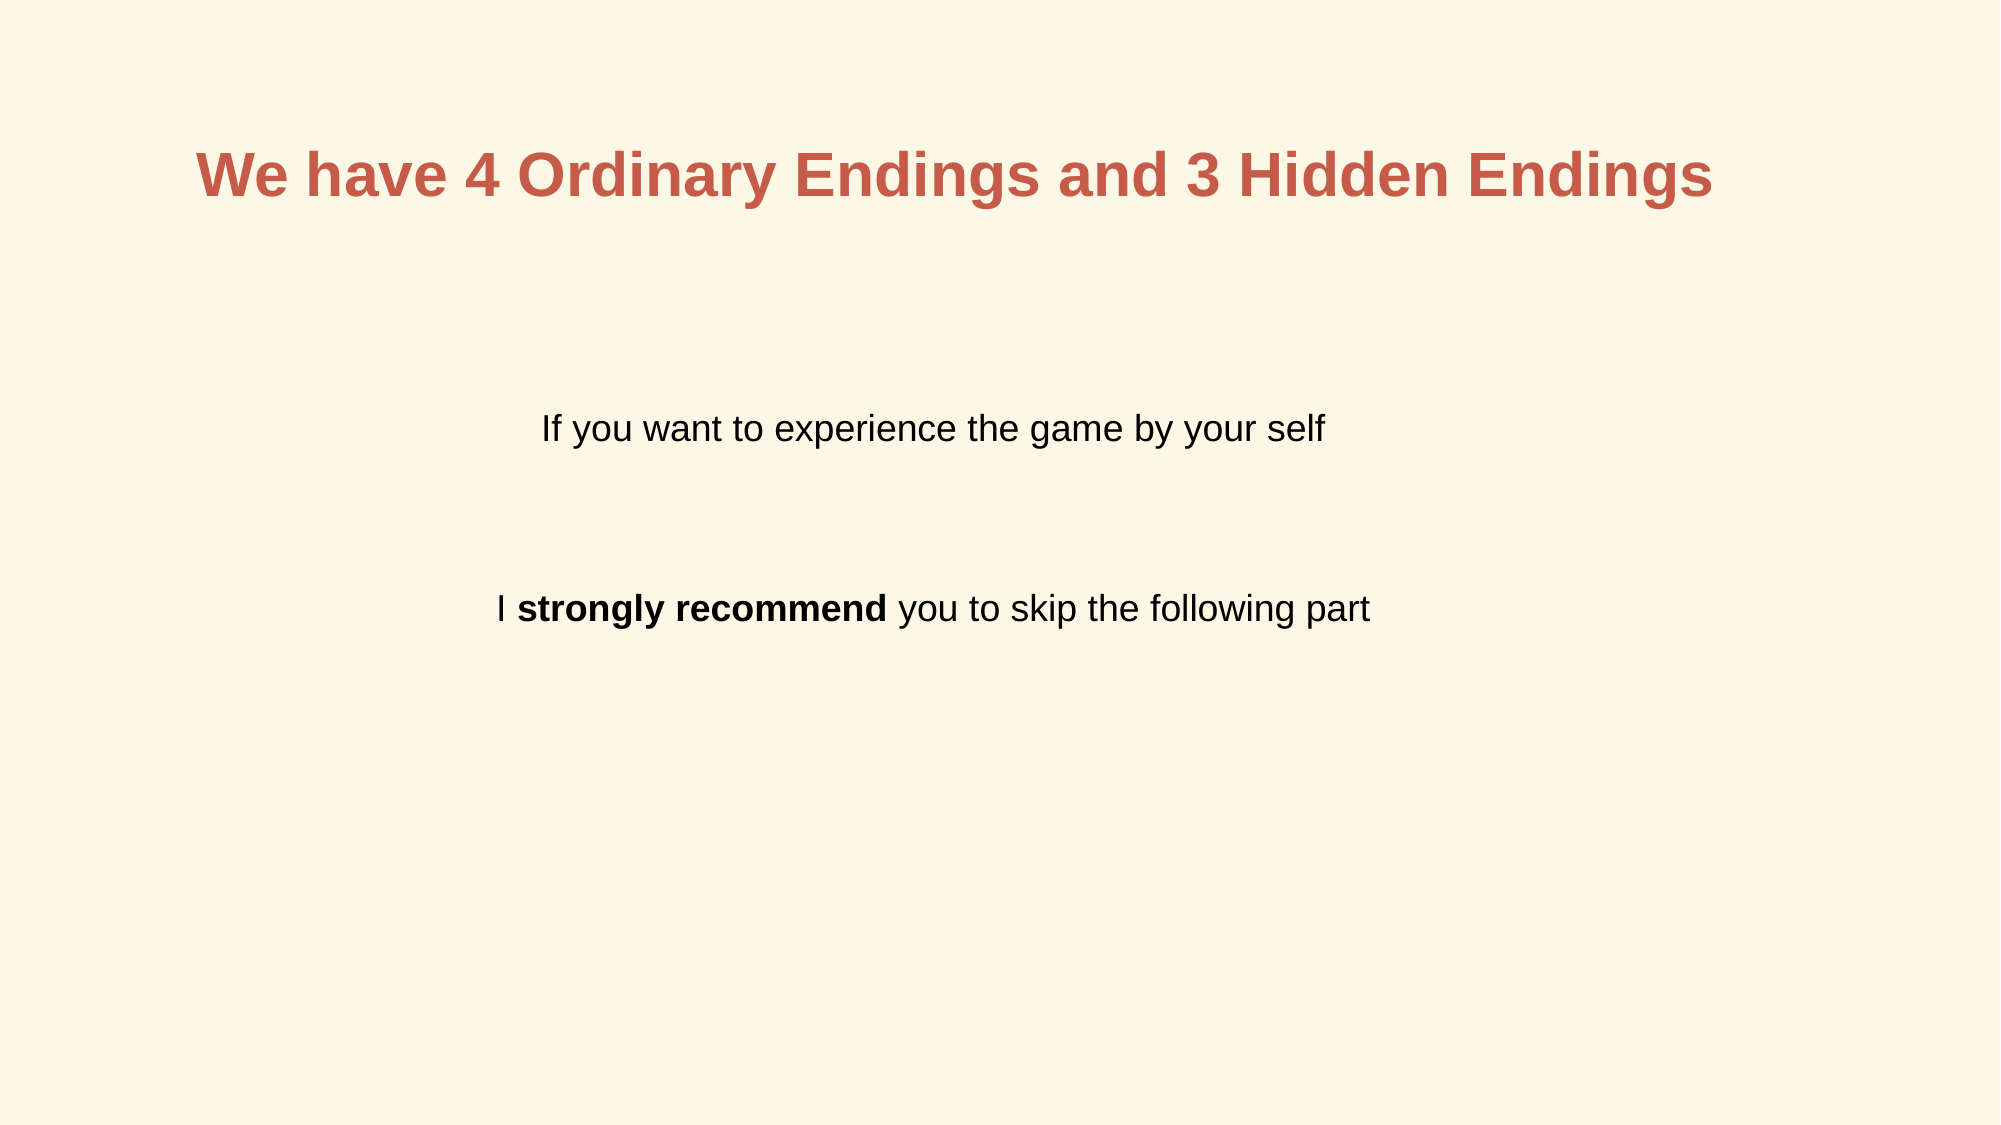

We have 4 Ordinary Endings and 3 Hidden Endings
If you want to experience the game by your self

I strongly recommend you to skip the following part